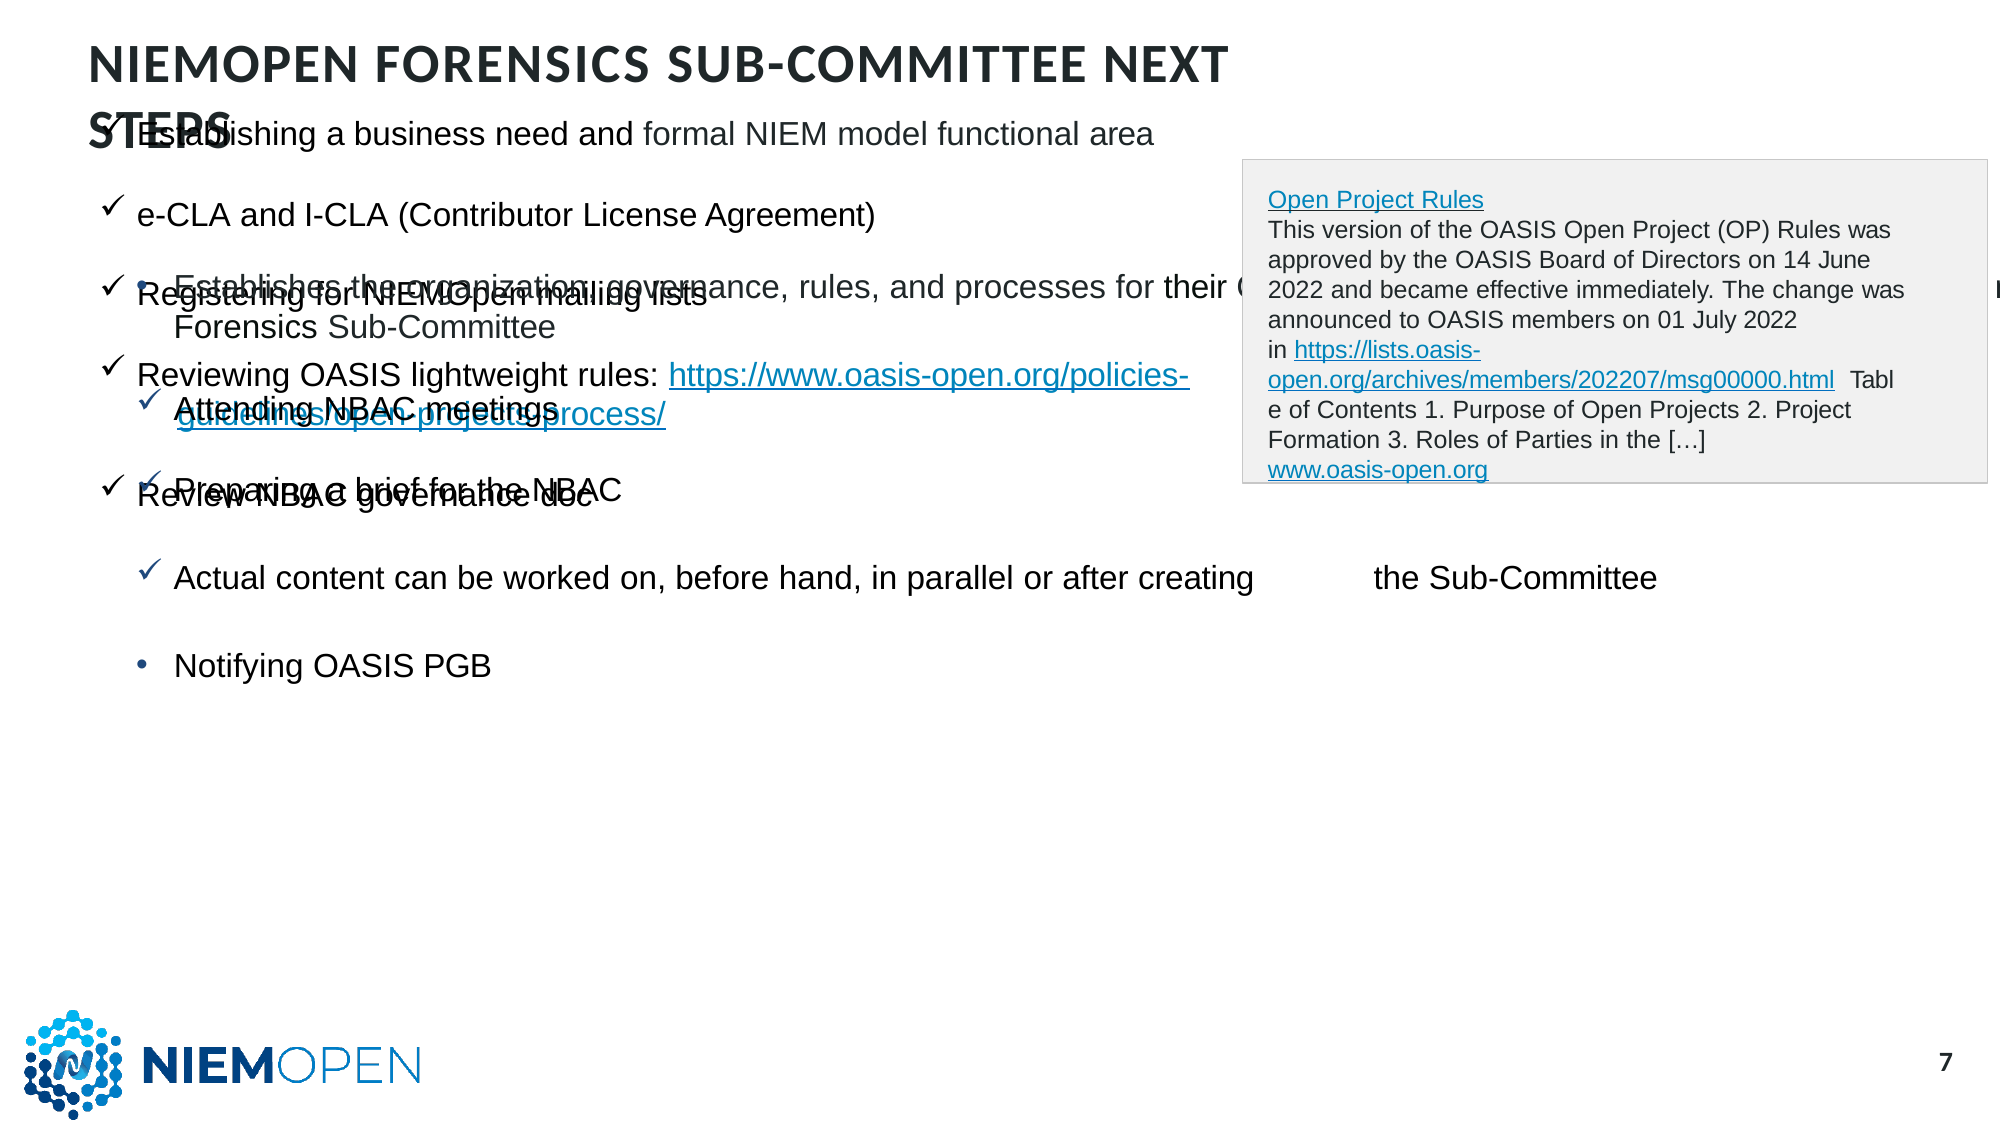

# NIEMOpen Forensics Sub-Committee Next Steps
Establishing a business need and formal NIEM model functional area
Open Project Rules
This version of the OASIS Open Project (OP) Rules was approved by the OASIS Board of Directors on 14 June 2022 and became effective immediately. The change was announced to OASIS members on 01 July 2022
in https://lists.oasis- open.org/archives/members/202207/msg00000.html Tabl e of Contents 1. Purpose of Open Projects 2. Project Formation 3. Roles of Parties in the […]
www.oasis-open.org
e-CLA and I-CLA (Contributor License Agreement)
Establishes the organization, governance, rules, and processes for their CoI (i.e. Drafting a governance doc) to manage the model content associated with the Forensics Sub-Committee

Attending NBAC meetings

Preparing a brief for the NBAC

Actual content can be worked on, before hand, in parallel or after creating 	the Sub-Committee

Notifying OASIS PGB
Registering for NIEMOpen mailing lists
Reviewing OASIS lightweight rules: https://www.oasis-open.org/policies- 	guidelines/open-projects-process/
Review NBAC governance doc
7
Unclassified